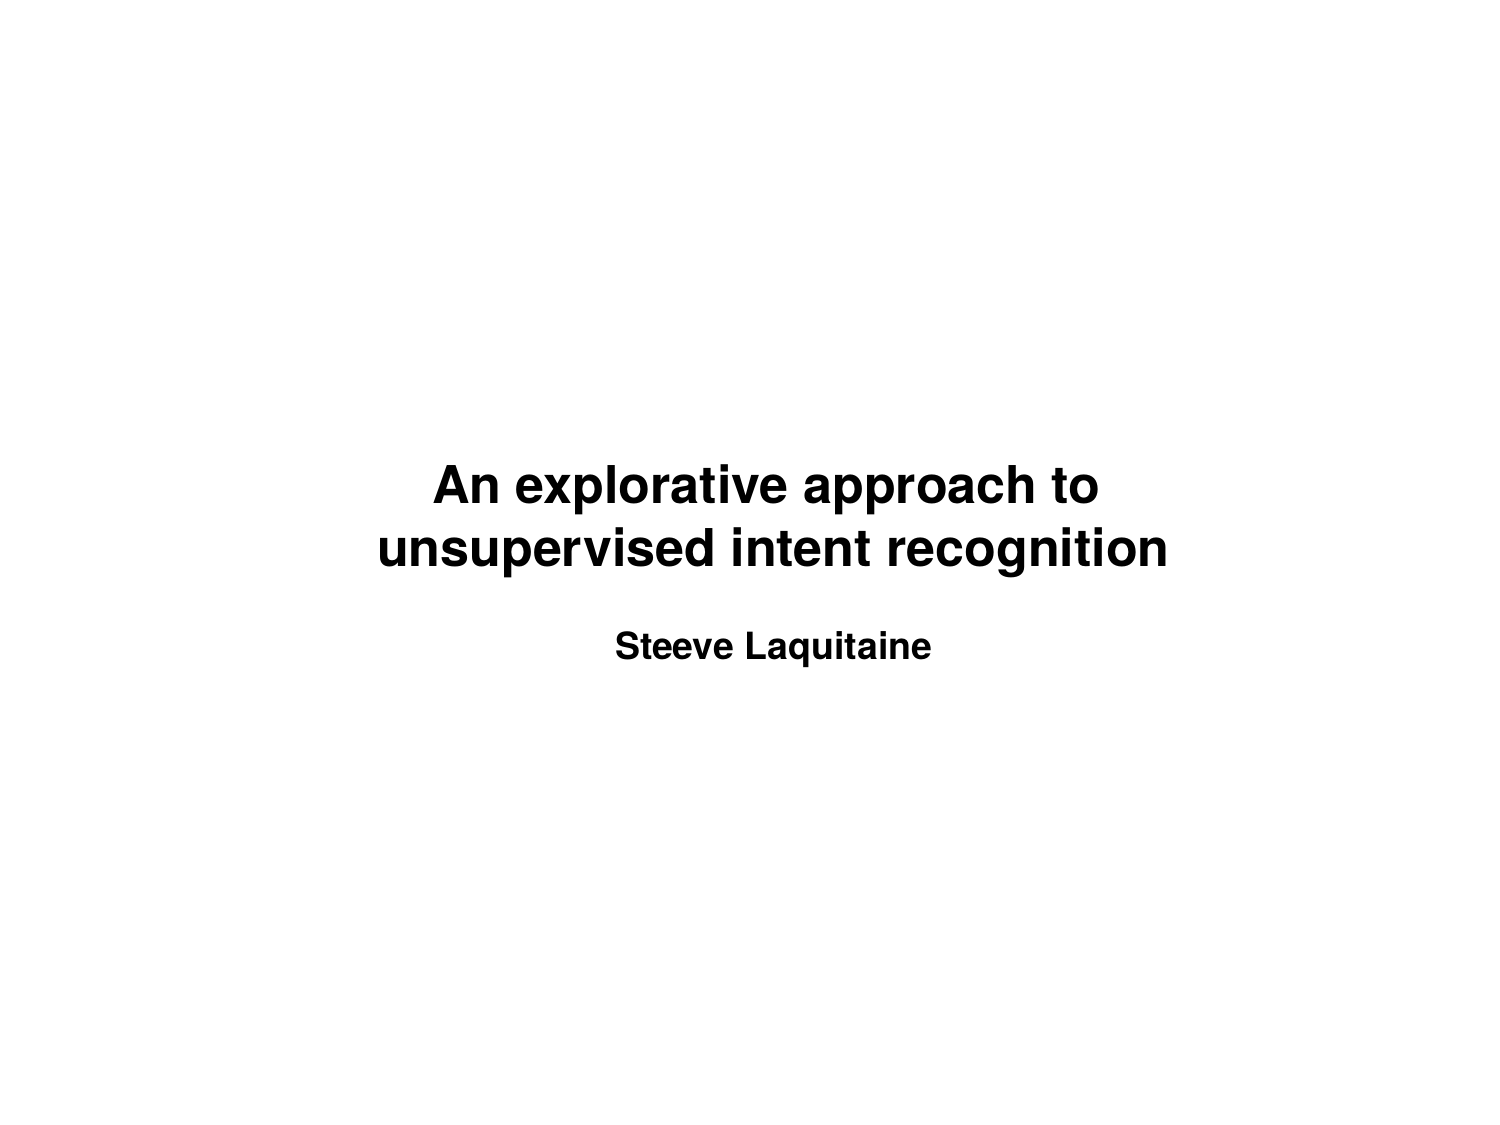

An explorative approach to
unsupervised intent recognition

Steeve Laquitaine